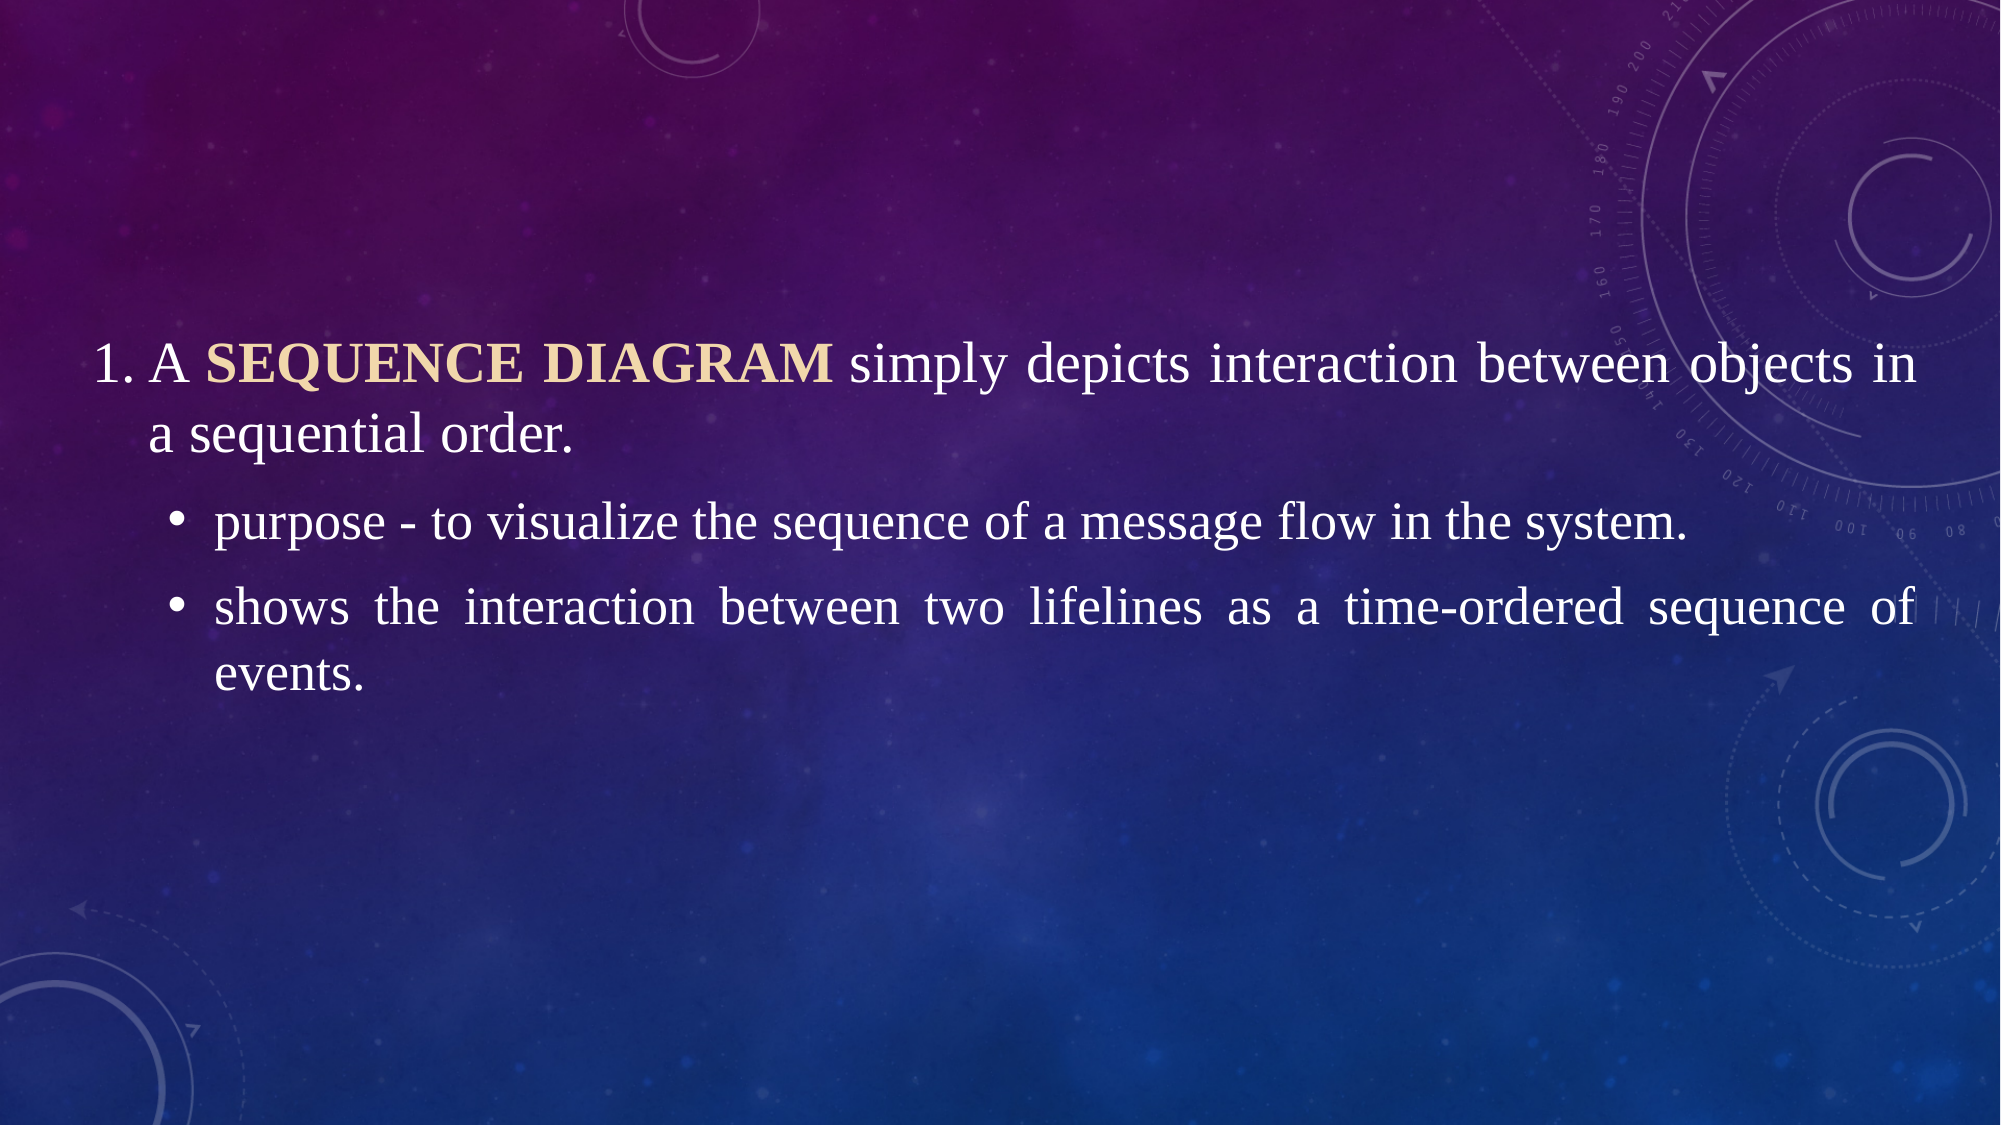

A SEQUENCE DIAGRAM simply depicts interaction between objects in a sequential order.
purpose - to visualize the sequence of a message flow in the system.
shows the interaction between two lifelines as a time-ordered sequence of events.